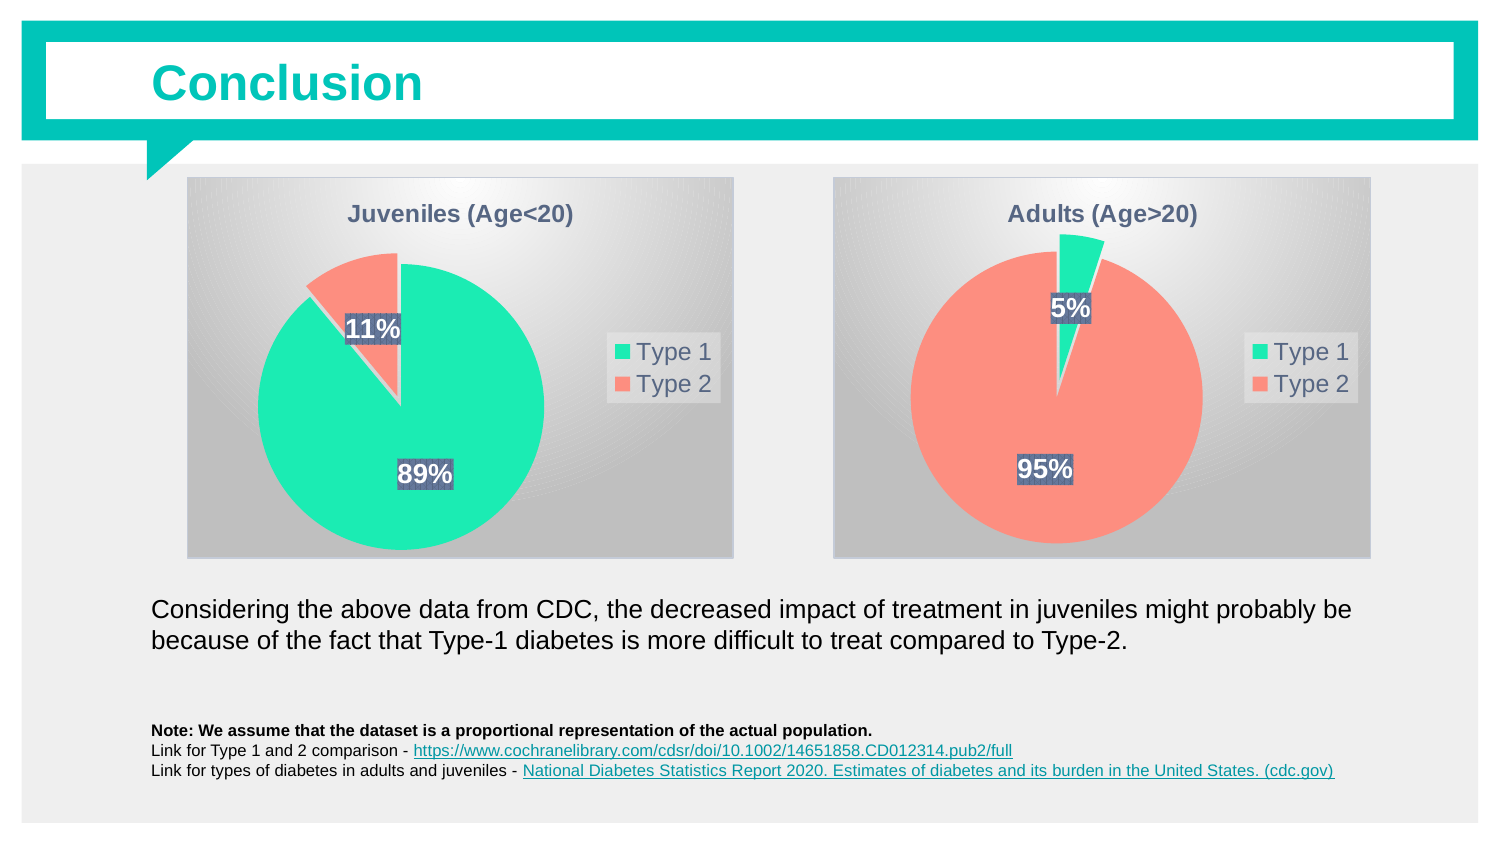

# Conclusion

### Chart: Juveniles (Age<20)

| Category | Percentage |
|---|---|
| Type 1 | 89.0 |
| Type 2 | 11.0 |

### Chart: Adults (Age>20)

| Category | Percentage |
|---|---|
| Type 1 | 5.0 |
| Type 2 | 95.0 |
Considering the above data from CDC, the decreased impact of treatment in juveniles might probably be because of the fact that Type-1 diabetes is more difficult to treat compared to Type-2.
Note: We assume that the dataset is a proportional representation of the actual population.
Link for Type 1 and 2 comparison - https://www.cochranelibrary.com/cdsr/doi/10.1002/14651858.CD012314.pub2/full
Link for types of diabetes in adults and juveniles - National Diabetes Statistics Report 2020. Estimates of diabetes and its burden in the United States. (cdc.gov)